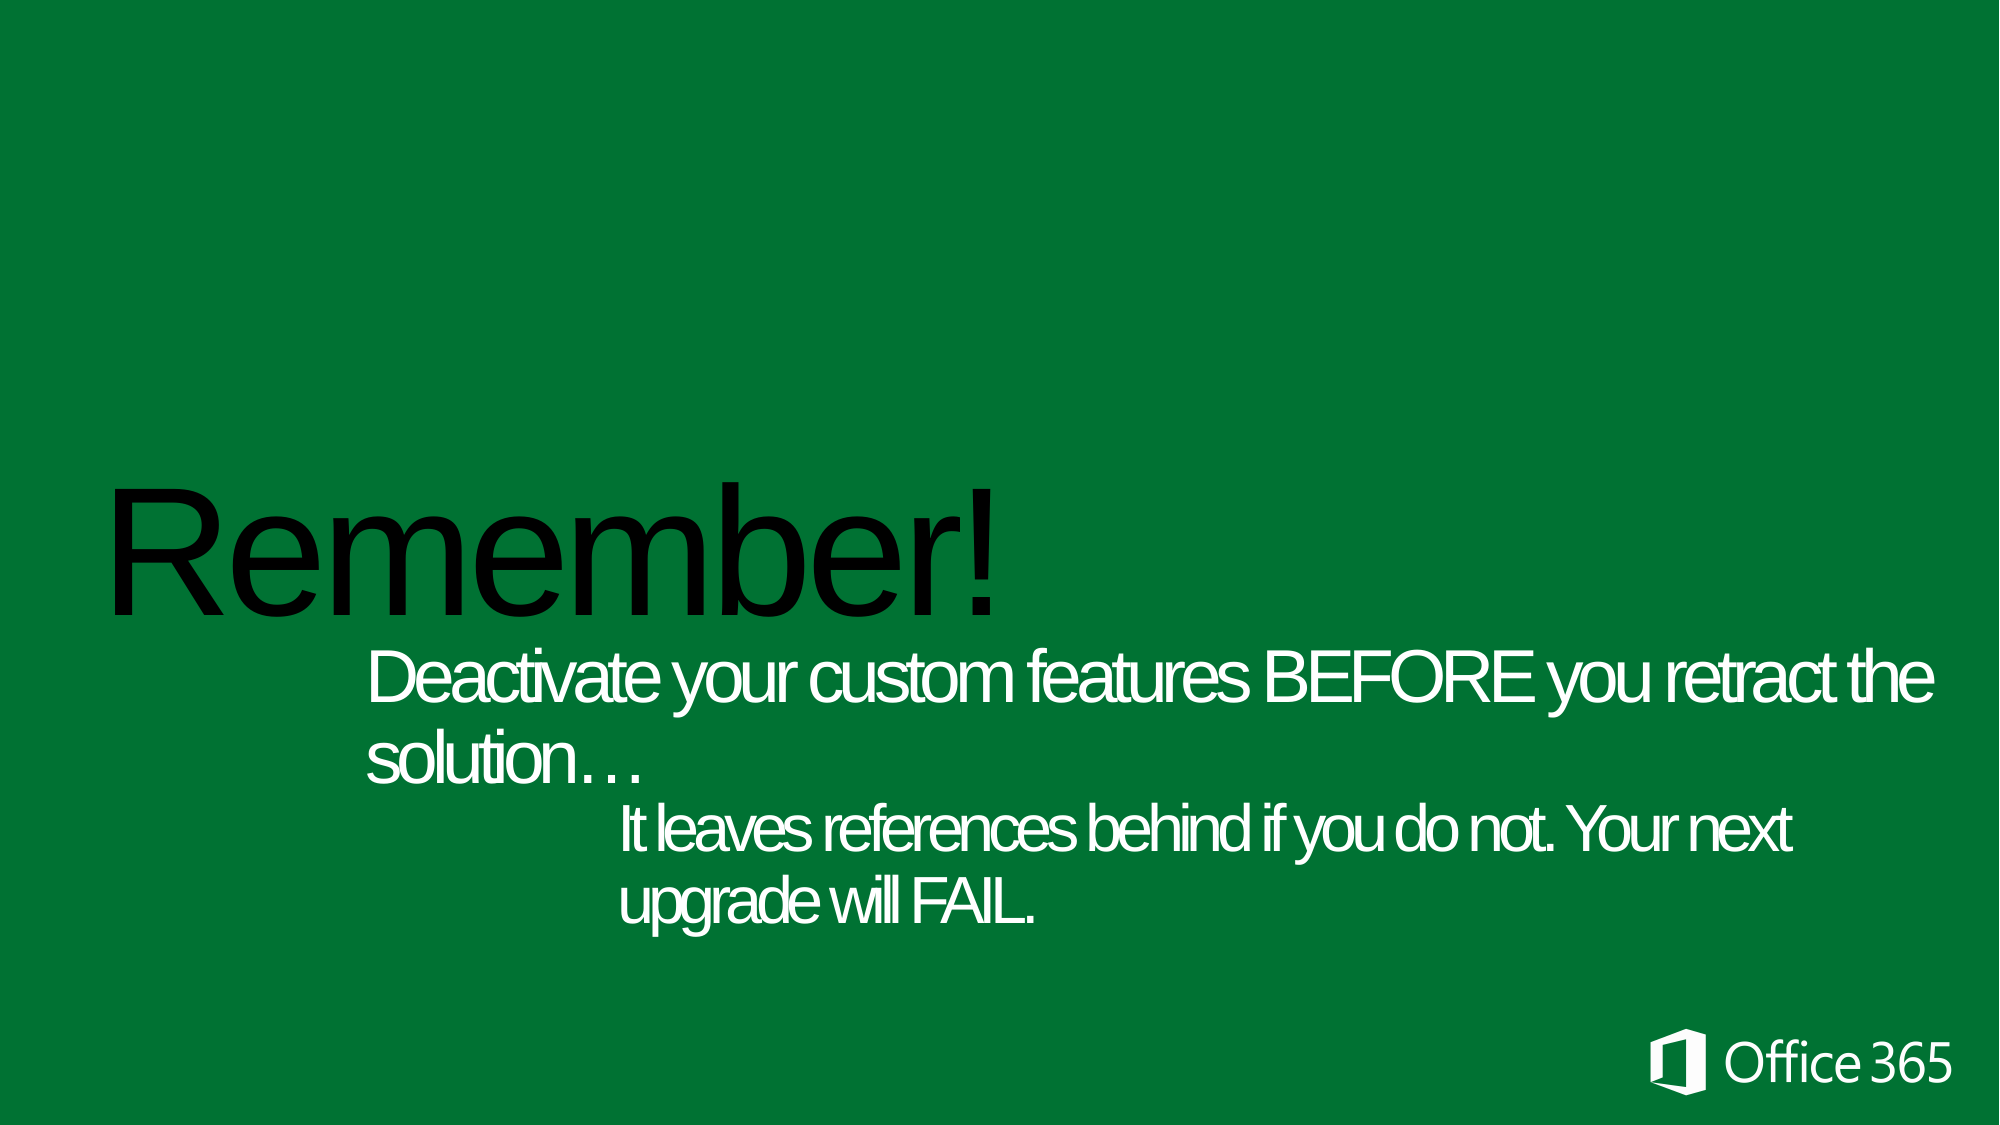

# Remember!
Deactivate your custom features BEFORE you retract the solution…
It leaves references behind if you do not. Your next upgrade will FAIL.